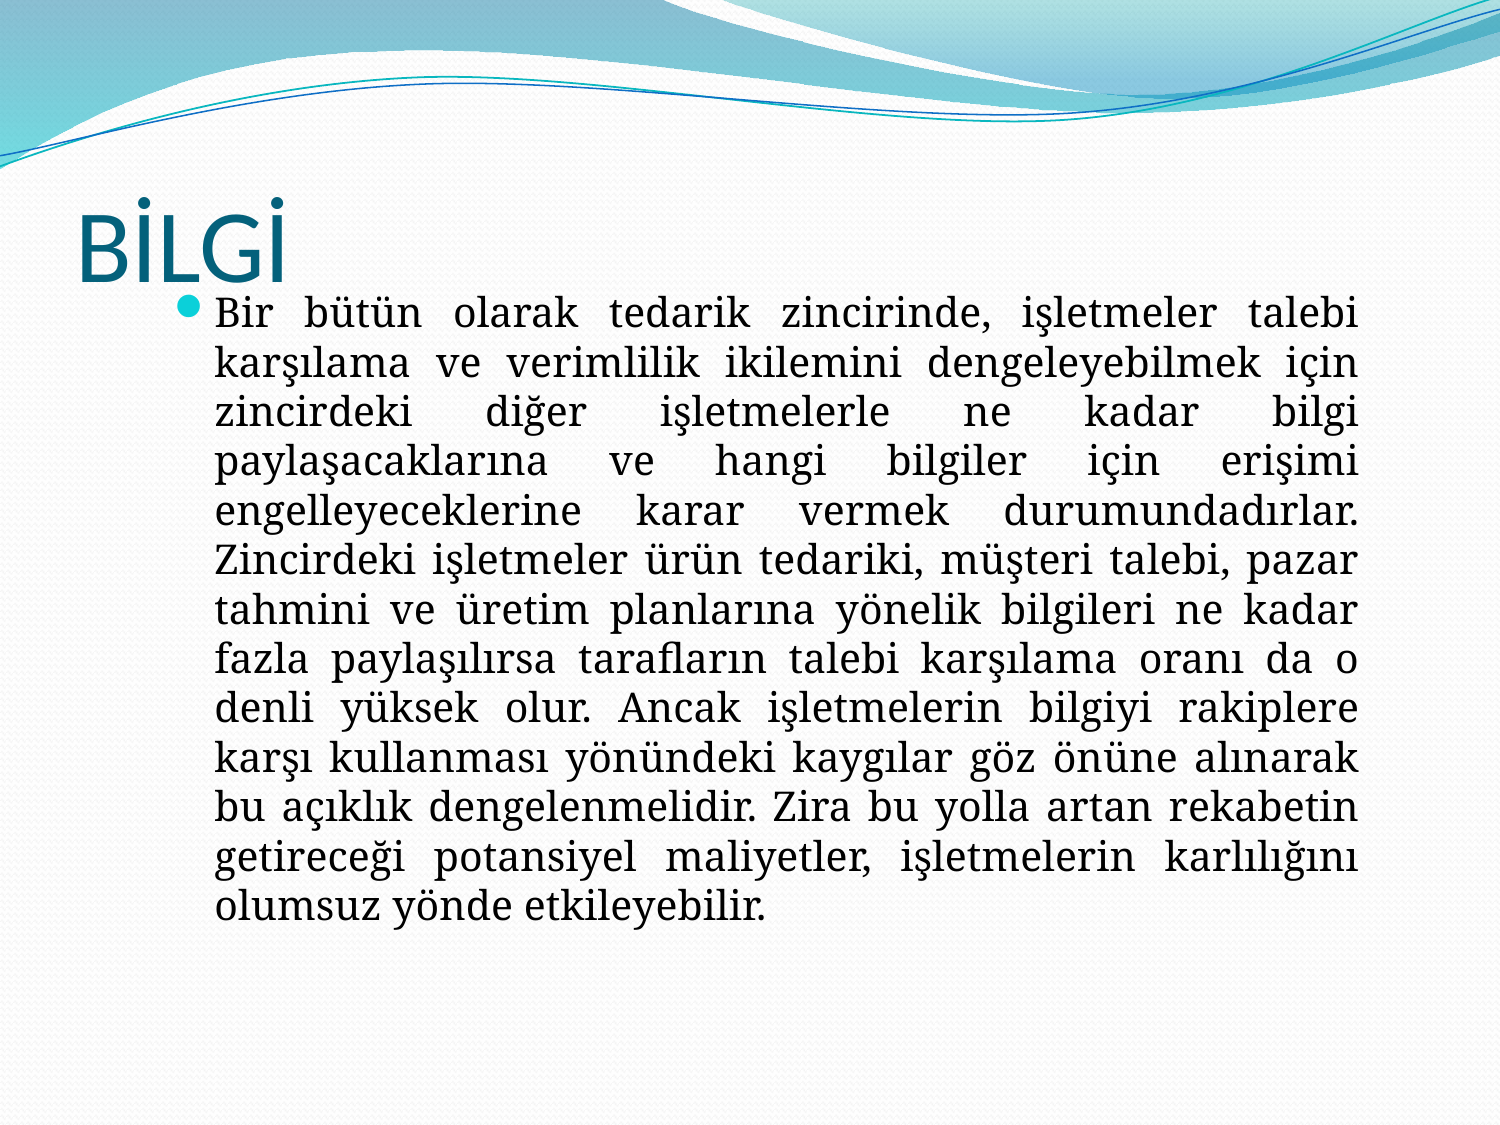

# BİLGİ
Bir bütün olarak tedarik zincirinde, işletmeler talebi karşılama ve verimlilik ikilemini dengeleyebilmek için zincirdeki diğer işletmelerle ne kadar bilgi paylaşacaklarına ve hangi bilgiler için erişimi engelleyeceklerine karar vermek durumundadırlar. Zincirdeki işletmeler ürün tedariki, müşteri talebi, pazar tahmini ve üretim planlarına yönelik bilgileri ne kadar fazla paylaşılırsa tarafların talebi karşılama oranı da o denli yüksek olur. Ancak işletmelerin bilgiyi rakiplere karşı kullanması yönündeki kaygılar göz önüne alınarak bu açıklık dengelenmelidir. Zira bu yolla artan rekabetin getireceği potansiyel maliyetler, işletmelerin karlılığını olumsuz yönde etkileyebilir.